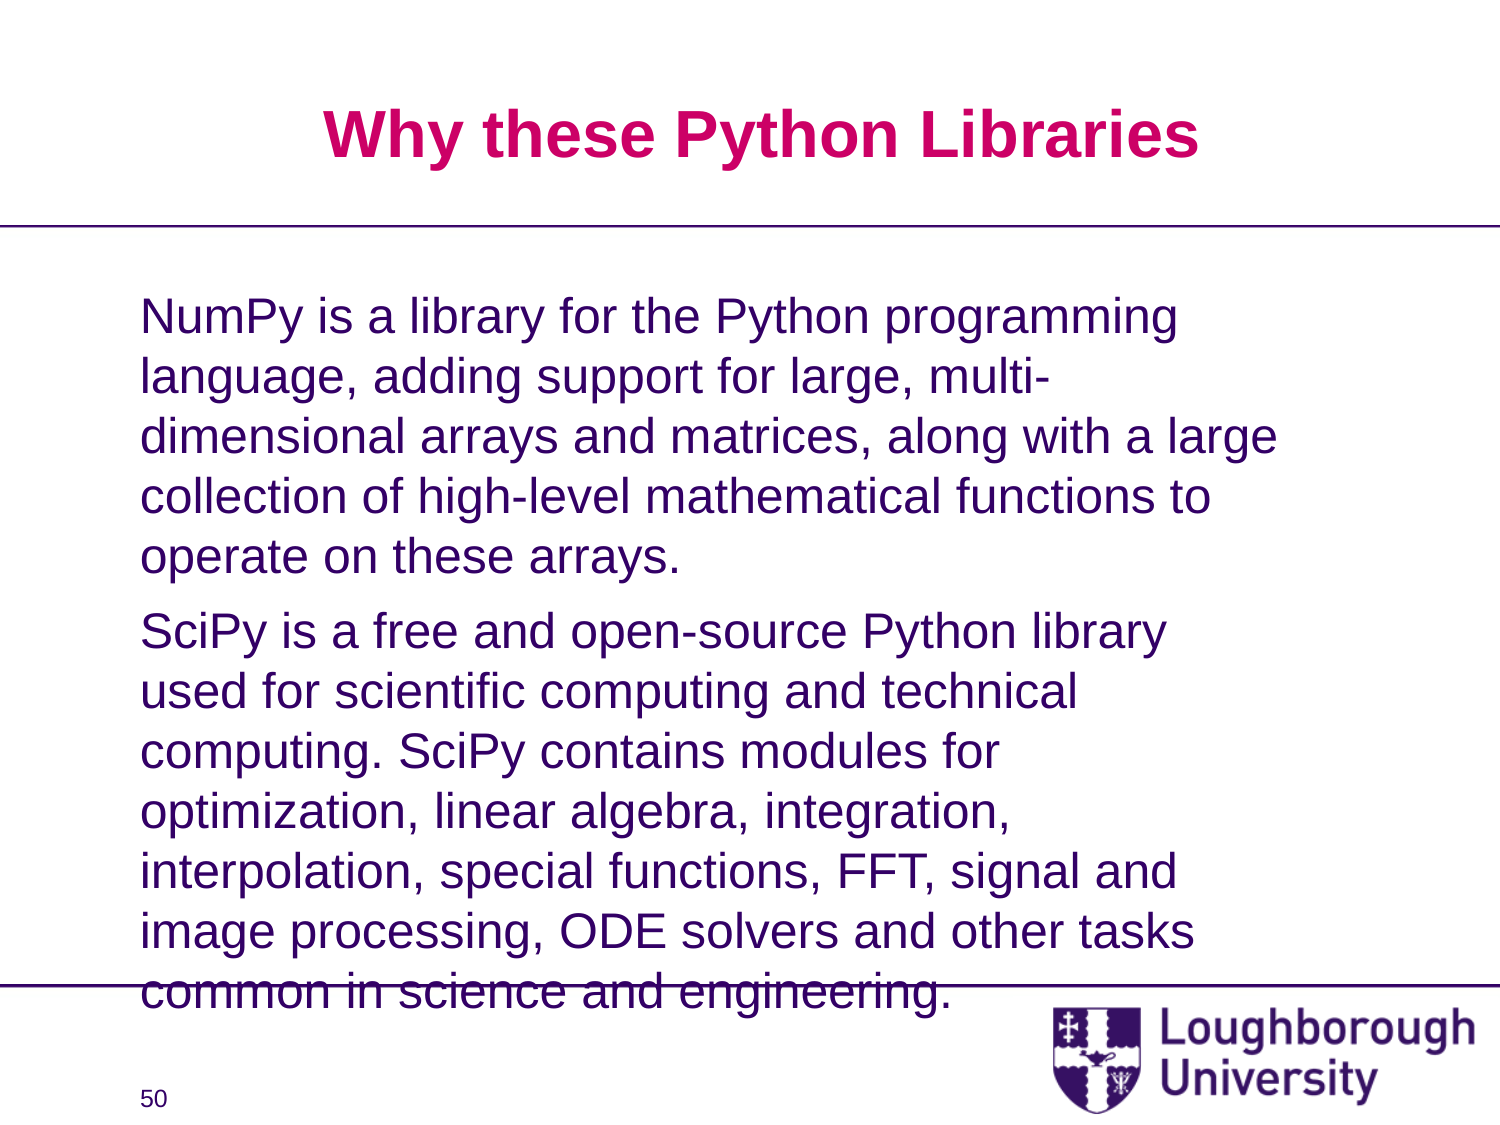

# Why these Python Libraries
NumPy is a library for the Python programming language, adding support for large, multi-dimensional arrays and matrices, along with a large collection of high-level mathematical functions to operate on these arrays.
SciPy is a free and open-source Python library used for scientific computing and technical computing. SciPy contains modules for optimization, linear algebra, integration, interpolation, special functions, FFT, signal and image processing, ODE solvers and other tasks common in science and engineering.
50